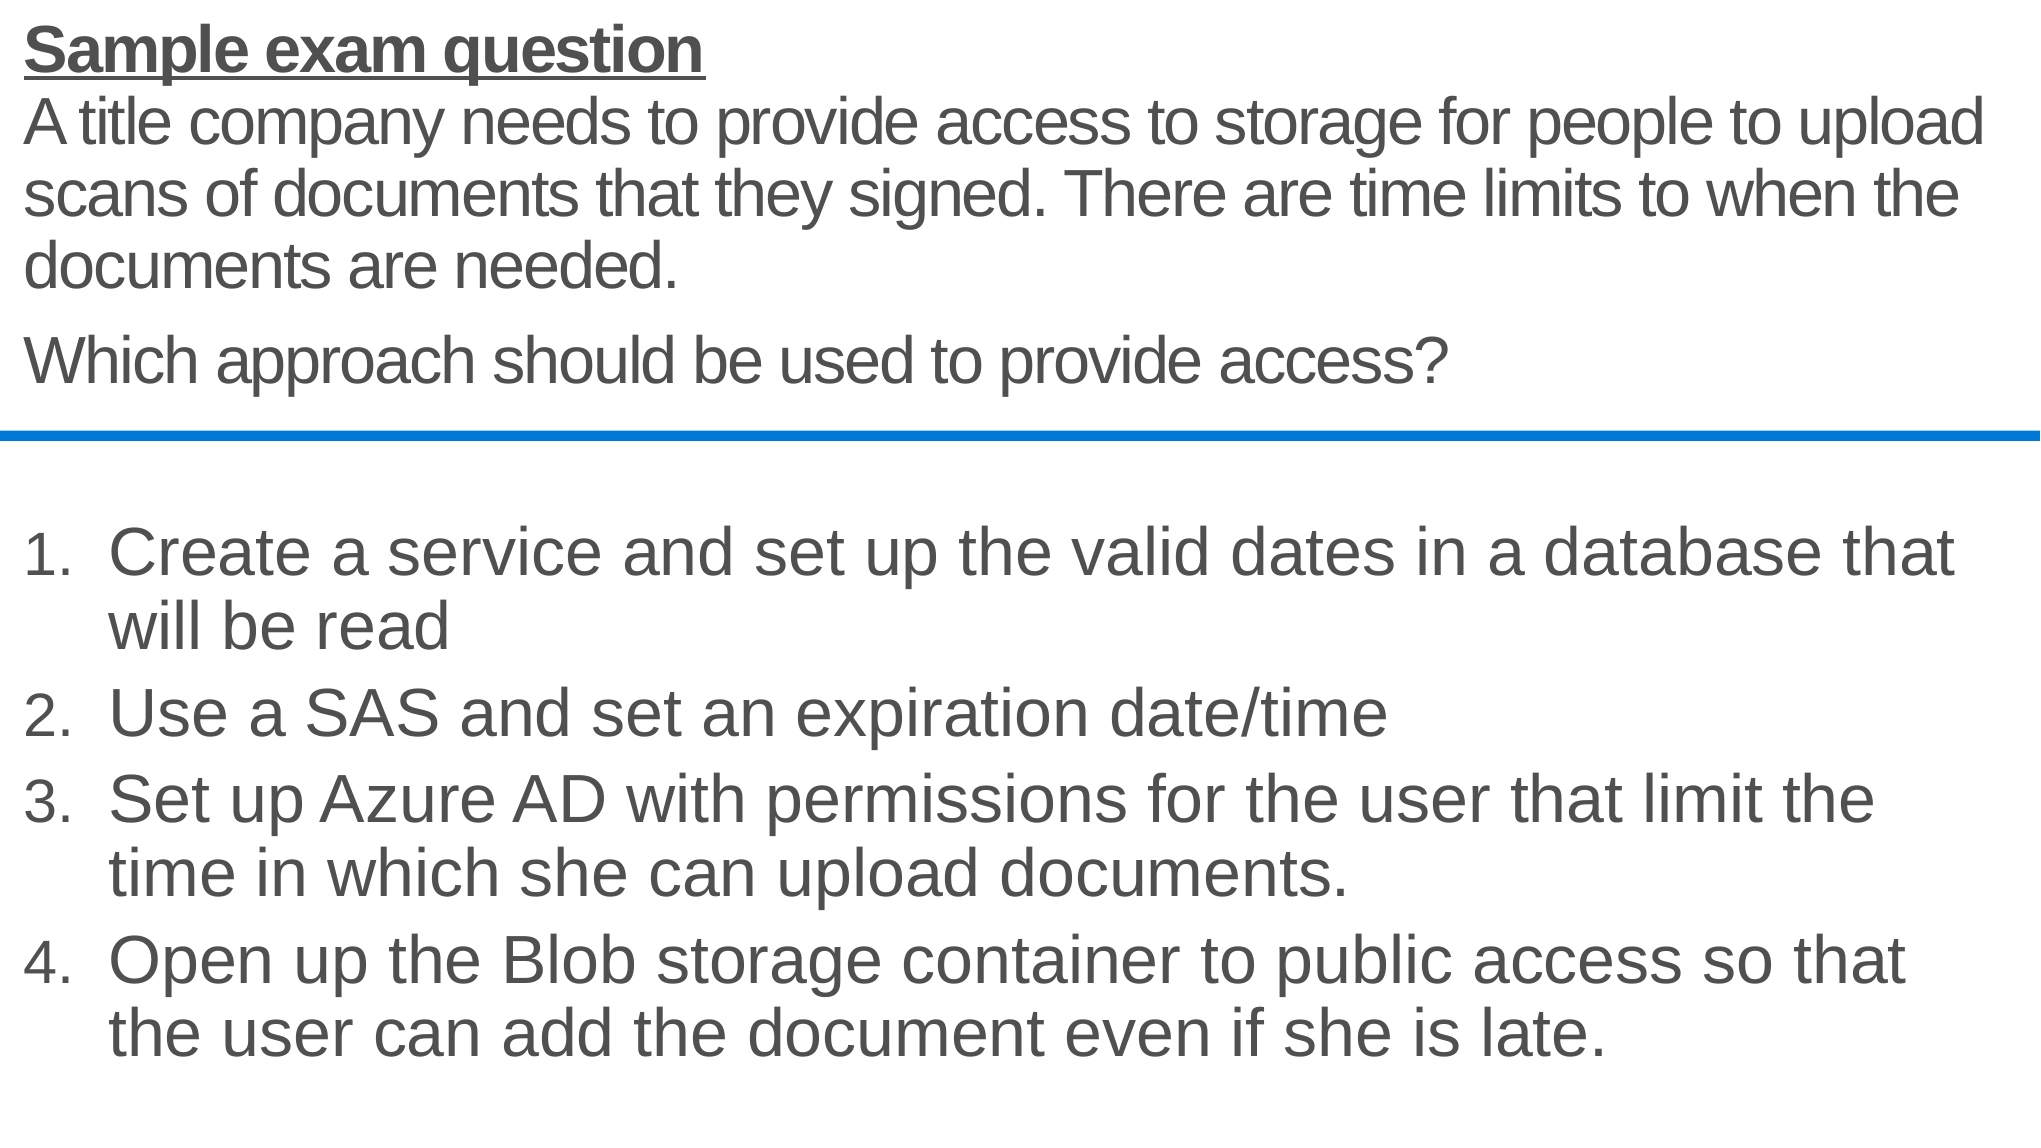

Sample exam question
A title company needs to provide access to storage for people to upload scans of documents that they signed. There are time limits to when the documents are needed.
Which approach should be used to provide access?
Create a service and set up the valid dates in a database that will be read
Use a SAS and set an expiration date/time
Set up Azure AD with permissions for the user that limit the time in which she can upload documents.
Open up the Blob storage container to public access so that the user can add the document even if she is late.